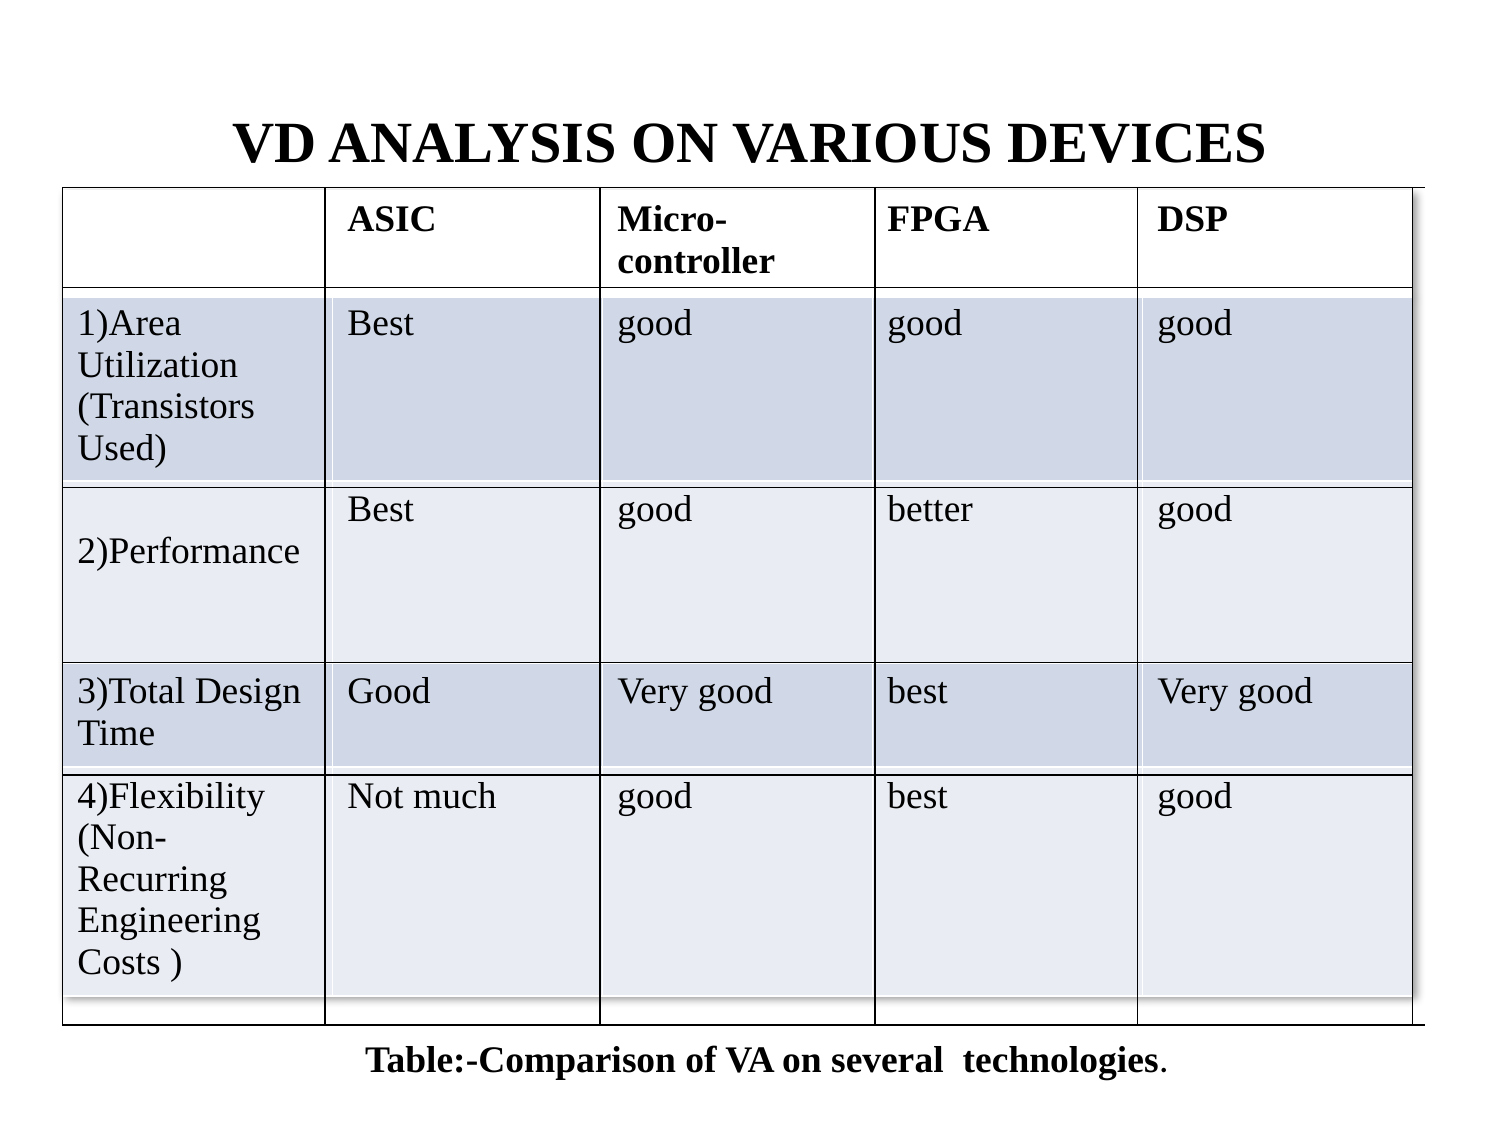

# VD ANALYSIS ON VARIOUS DEVICES
|  | ASIC | Micro-controller | FPGA | DSP |
| --- | --- | --- | --- | --- |
| 1)Area Utilization (Transistors Used) | Best | good | good | good |
| 2)Performance | Best | good | better | good |
| 3)Total Design Time | Good | Very good | best | Very good |
| 4)Flexibility (Non- Recurring Engineering Costs ) | Not much | good | best | good |

                             Table:-Comparison of VA on several  technologies.